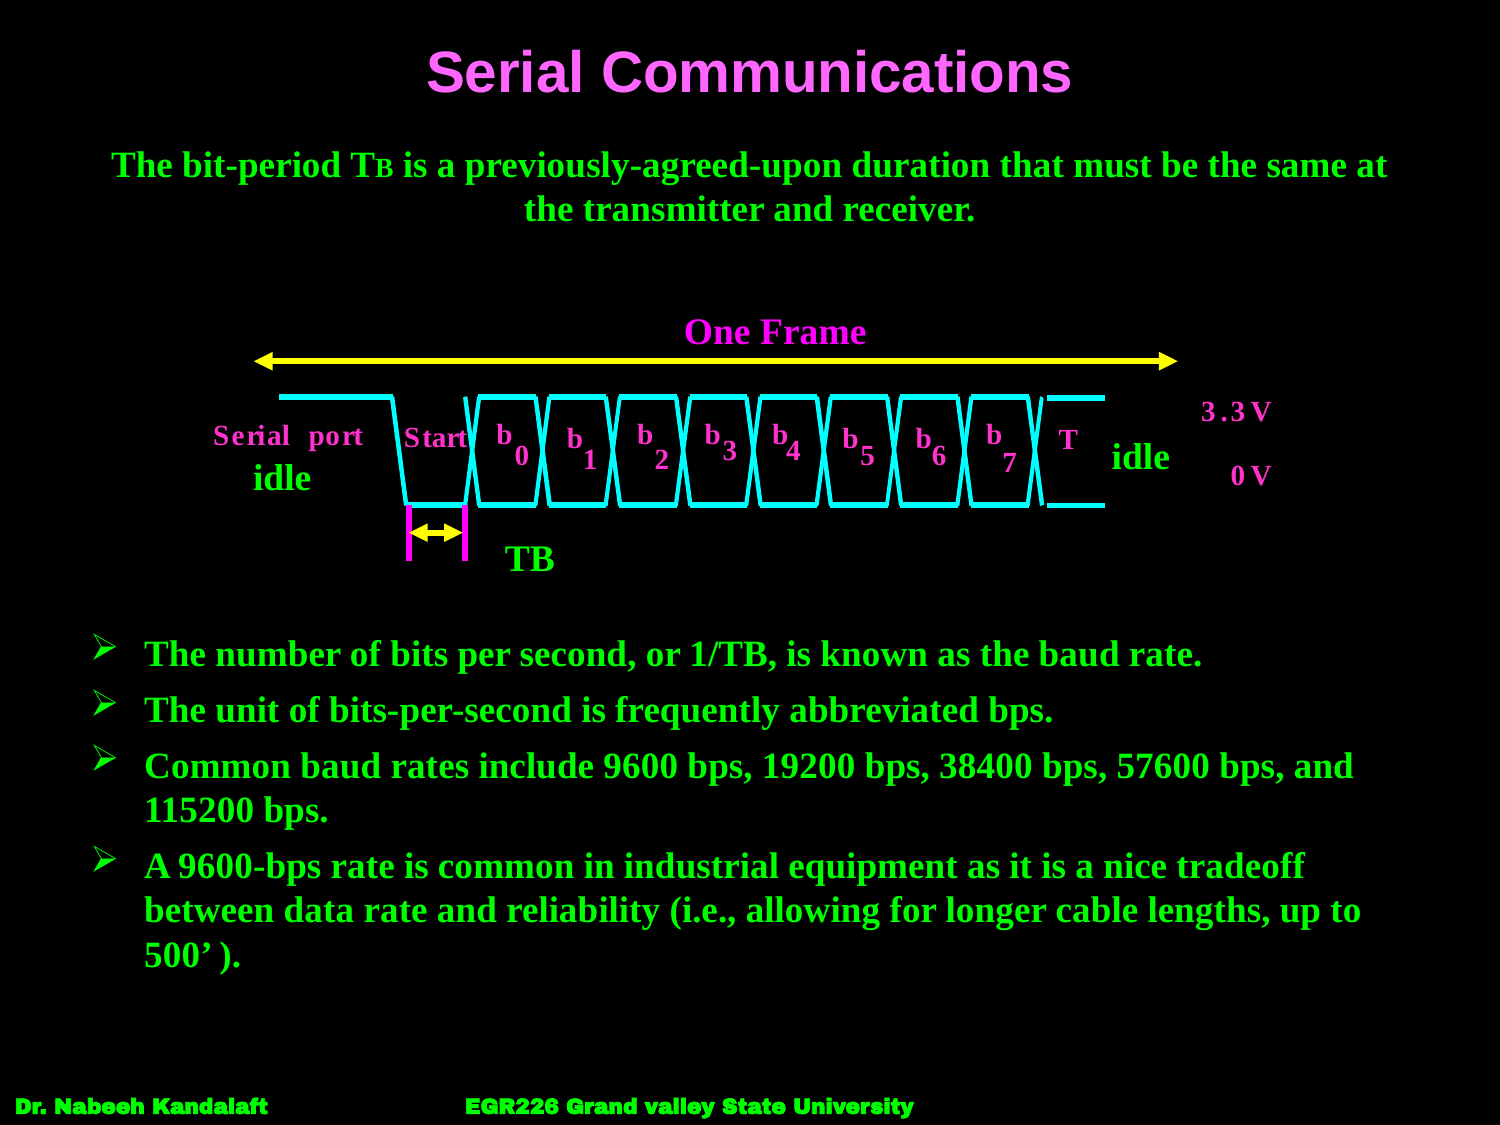

# Serial Communications
The bit-period TB is a previously-agreed-upon duration that must be the same at the transmitter and receiver.

The number of bits per second, or 1/TB, is known as the baud rate.
The unit of bits-per-second is frequently abbreviated bps.
Common baud rates include 9600 bps, 19200 bps, 38400 bps, 57600 bps, and 115200 bps.
A 9600-bps rate is common in industrial equipment as it is a nice tradeoff between data rate and reliability (i.e., allowing for longer cable lengths, up to 500’ ).

One Frame
3
.
3
V

0
V

b
b
b
b
b
S
e
r
i
a
l

p
o
r
t
S
t
a
r
t
b
b
b
T
idle
4
3
0
5
6
1
2
7
idle

TB
Dr. Nabeeh Kandalaft		EGR226 Grand valley State University